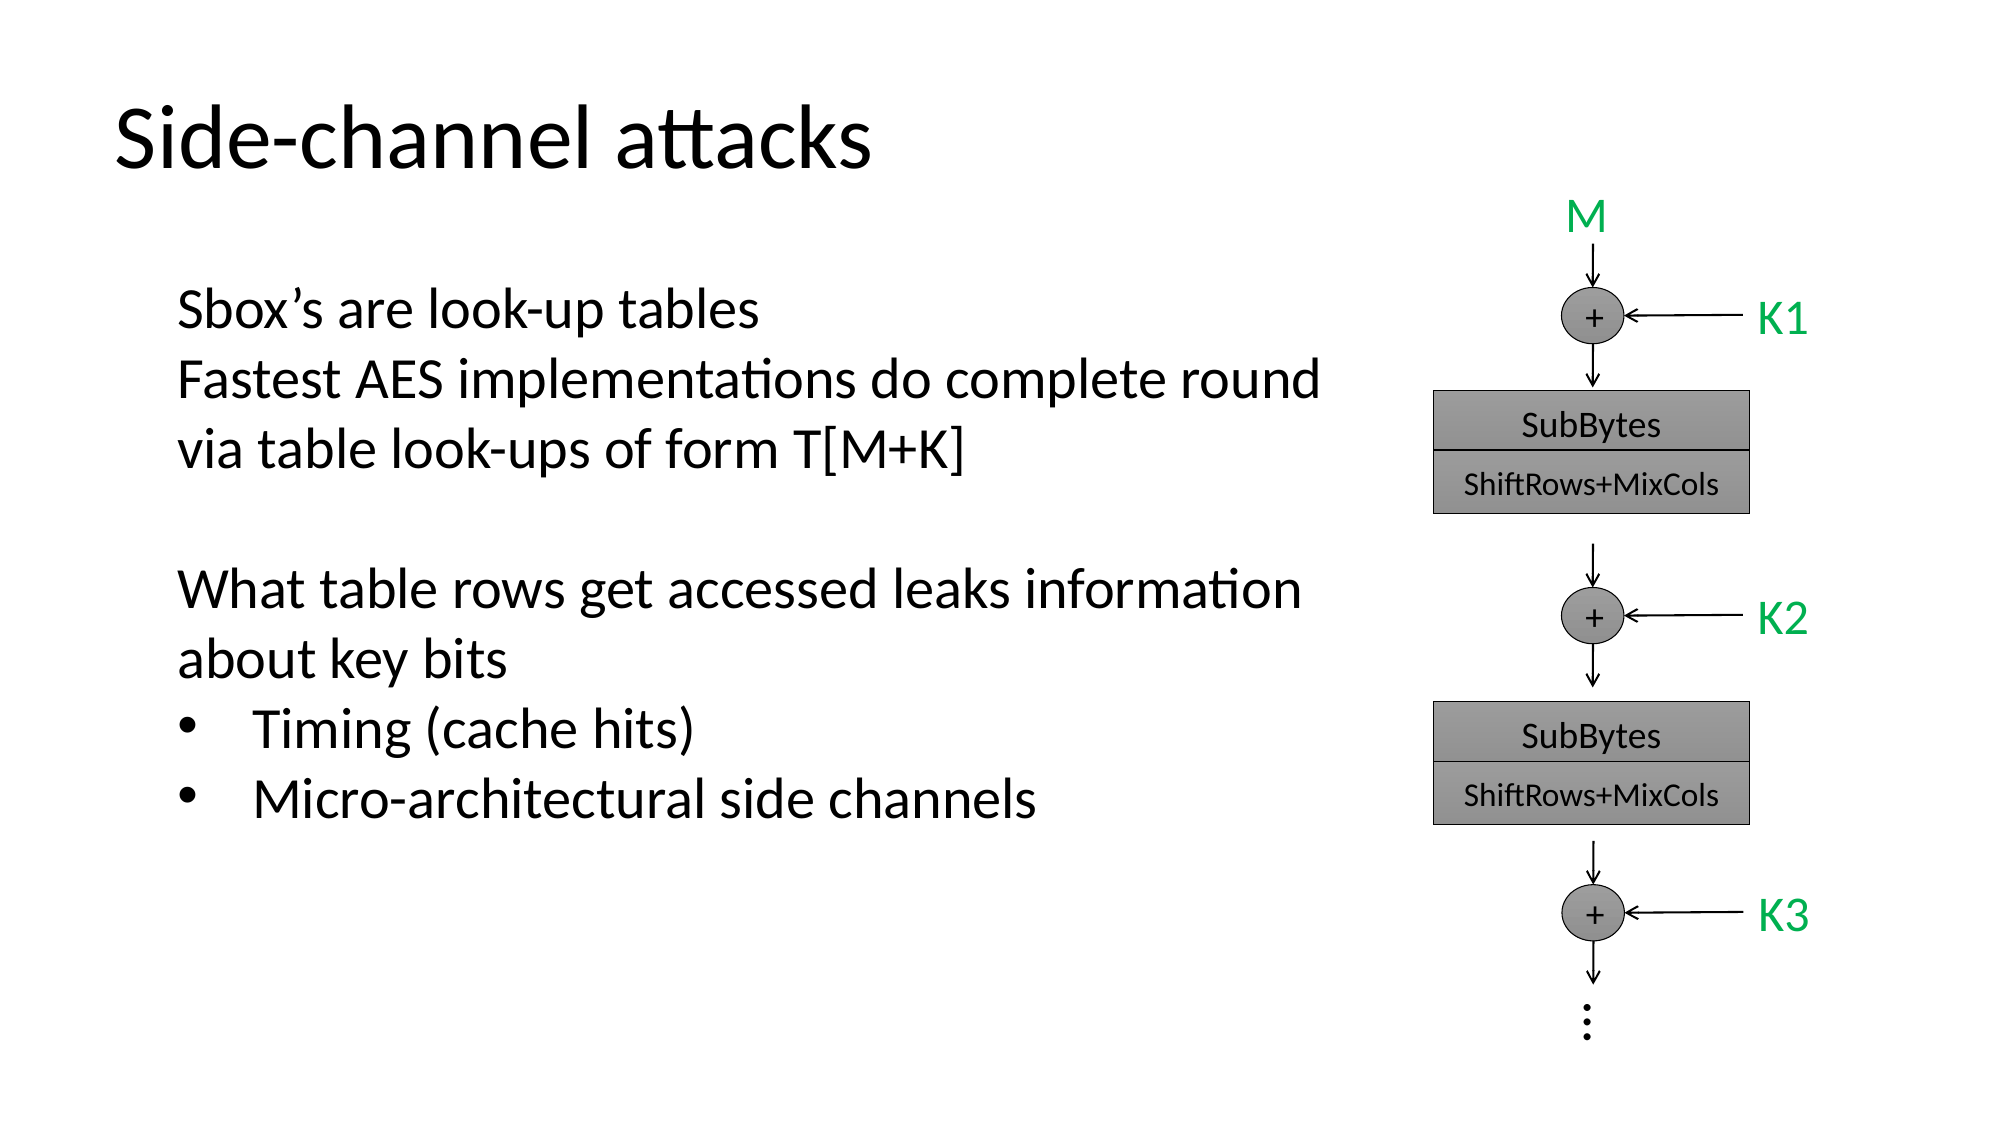

# Side-channel attacks
M
Sbox’s are look-up tables
Fastest AES implementations do complete round via table look-ups of form T[M+K]

What table rows get accessed leaks information about key bits
Timing (cache hits)
Micro-architectural side channels
K1
+
SubBytes
ShiftRows+MixCols
K2
+
SubBytes
ShiftRows+MixCols
K3
+
…